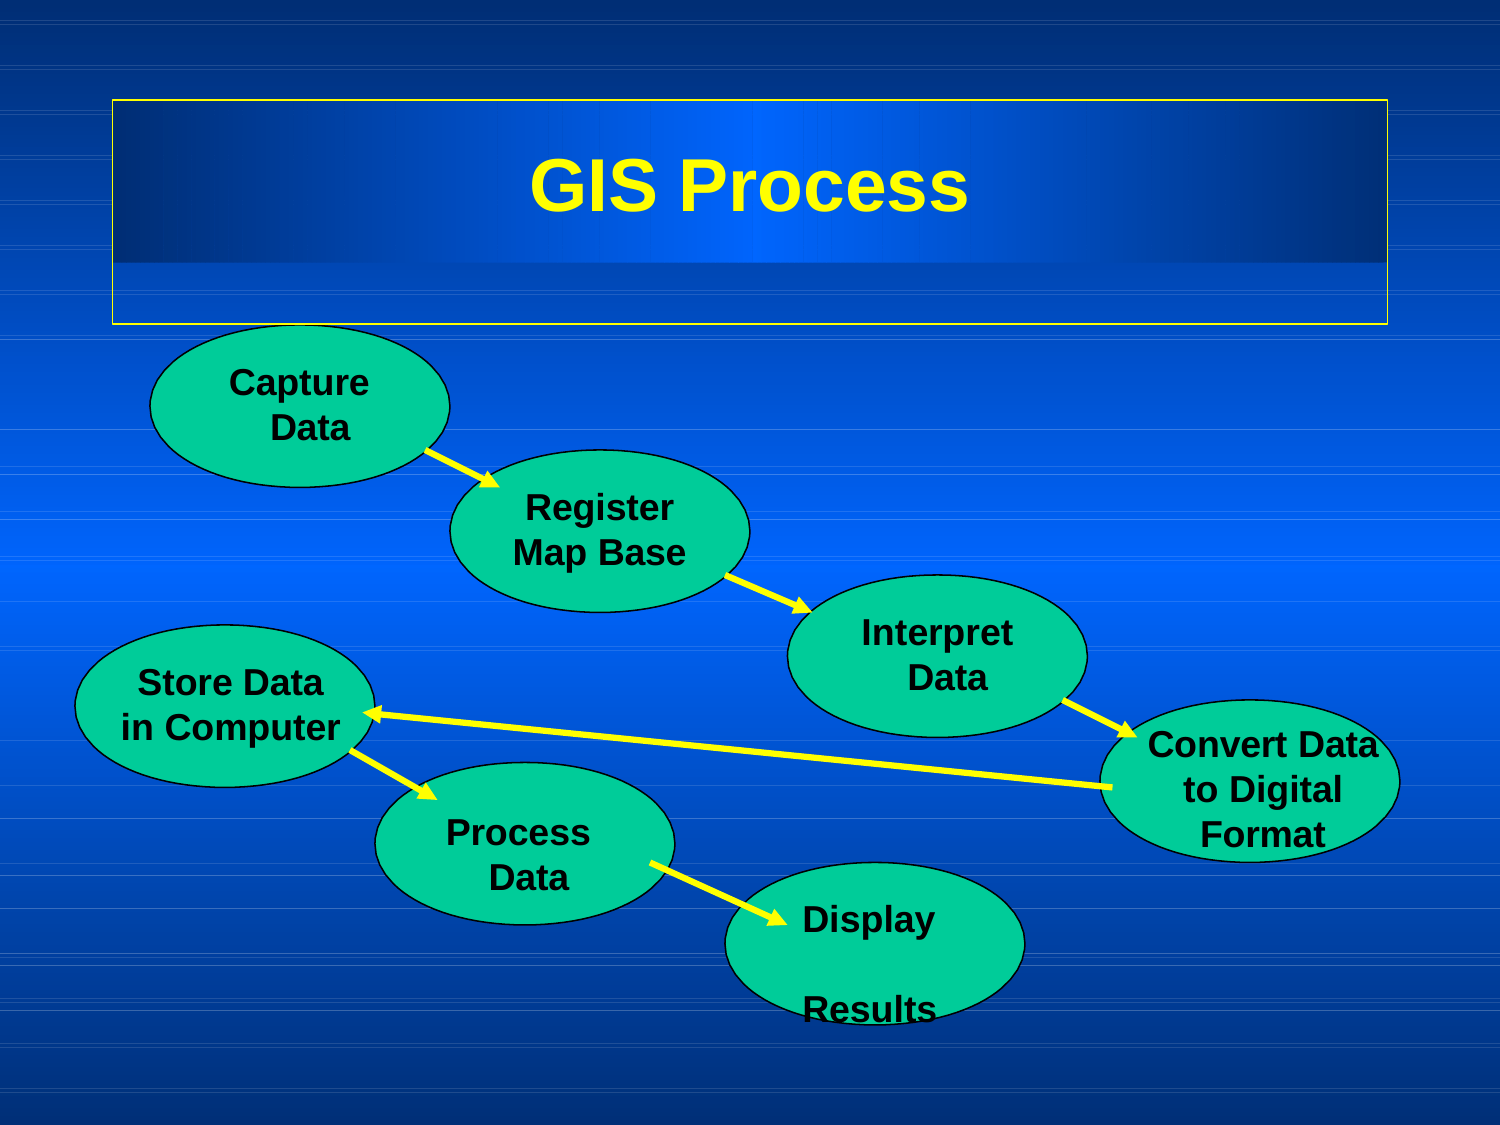

# GIS Process
Capture  Data
Register  Map Base

Interpret  Data

Store Data  in Computer

Convert Data  to Digital  Format

Process  Data

Display  Results